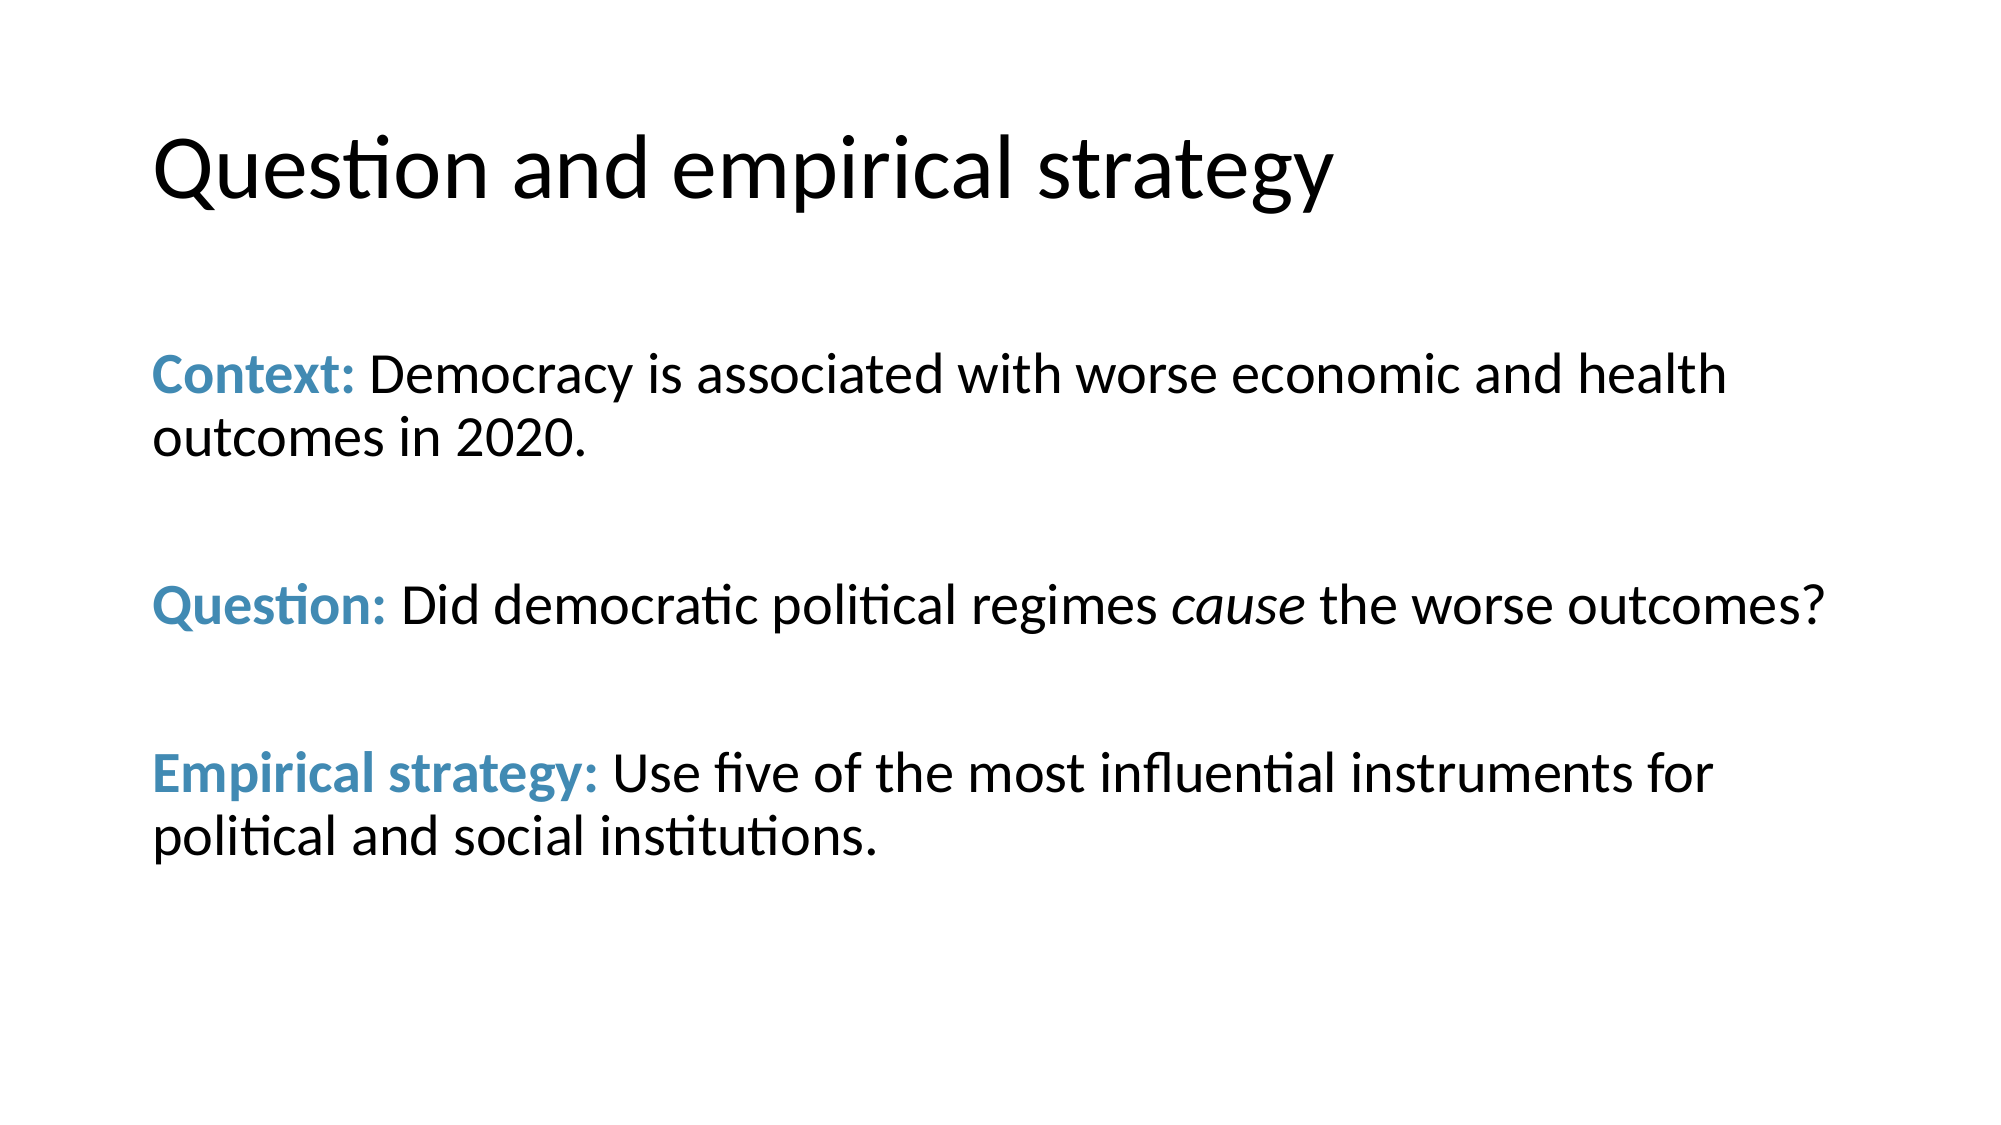

# Question and empirical strategy
Context: Democracy is associated with worse economic and health outcomes in 2020.

Question: Did democratic political regimes cause the worse outcomes?

Empirical strategy: Use five of the most influential instruments for political and social institutions.